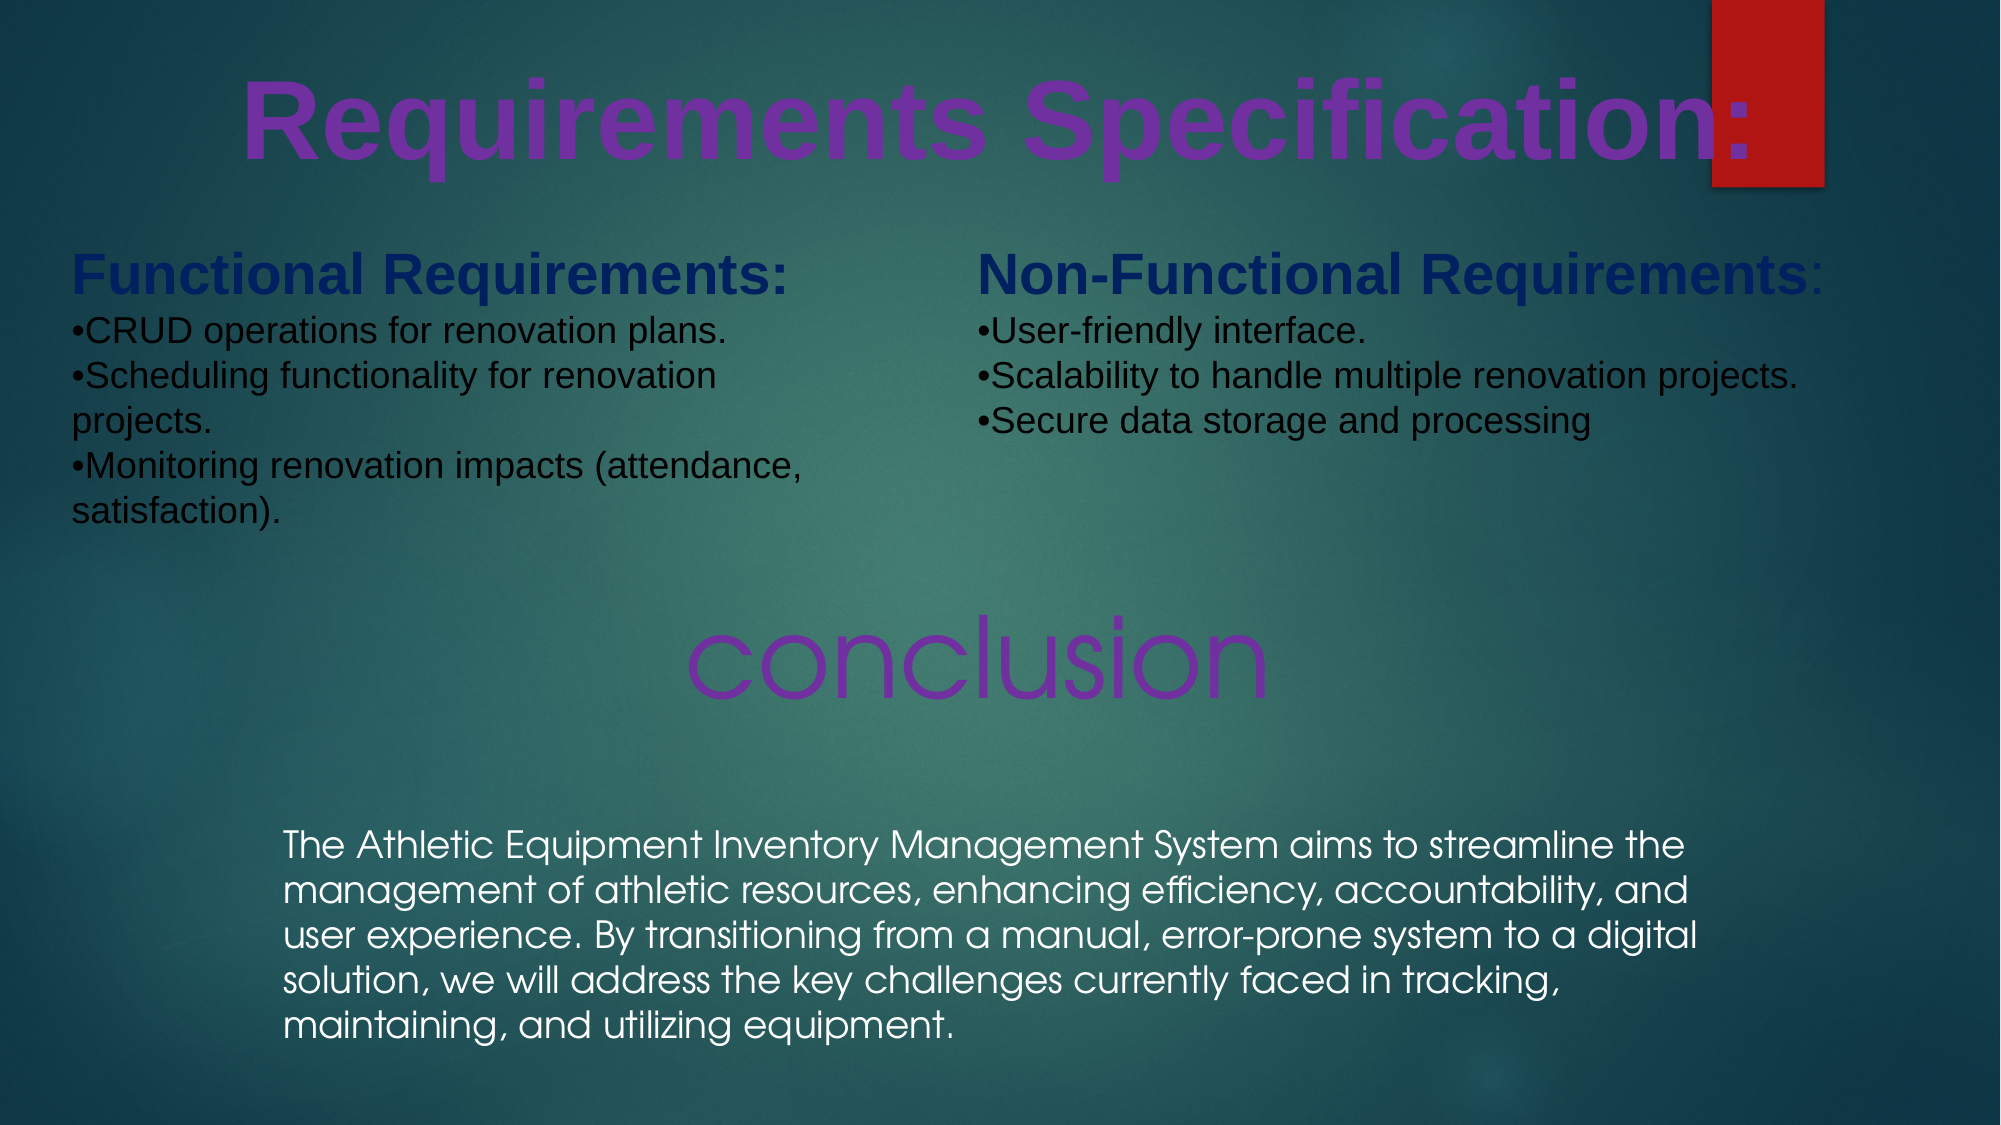

Requirements Specification:
Functional Requirements:
•CRUD operations for renovation plans.
•Scheduling functionality for renovation projects.
•Monitoring renovation impacts (attendance, satisfaction).
Non-Functional Requirements:
•User-friendly interface.
•Scalability to handle multiple renovation projects.
•Secure data storage and processing
conclusion
The Athletic Equipment Inventory Management System aims to streamline the management of athletic resources, enhancing efficiency, accountability, and user experience. By transitioning from a manual, error-prone system to a digital solution, we will address the key challenges currently faced in tracking, maintaining, and utilizing equipment.